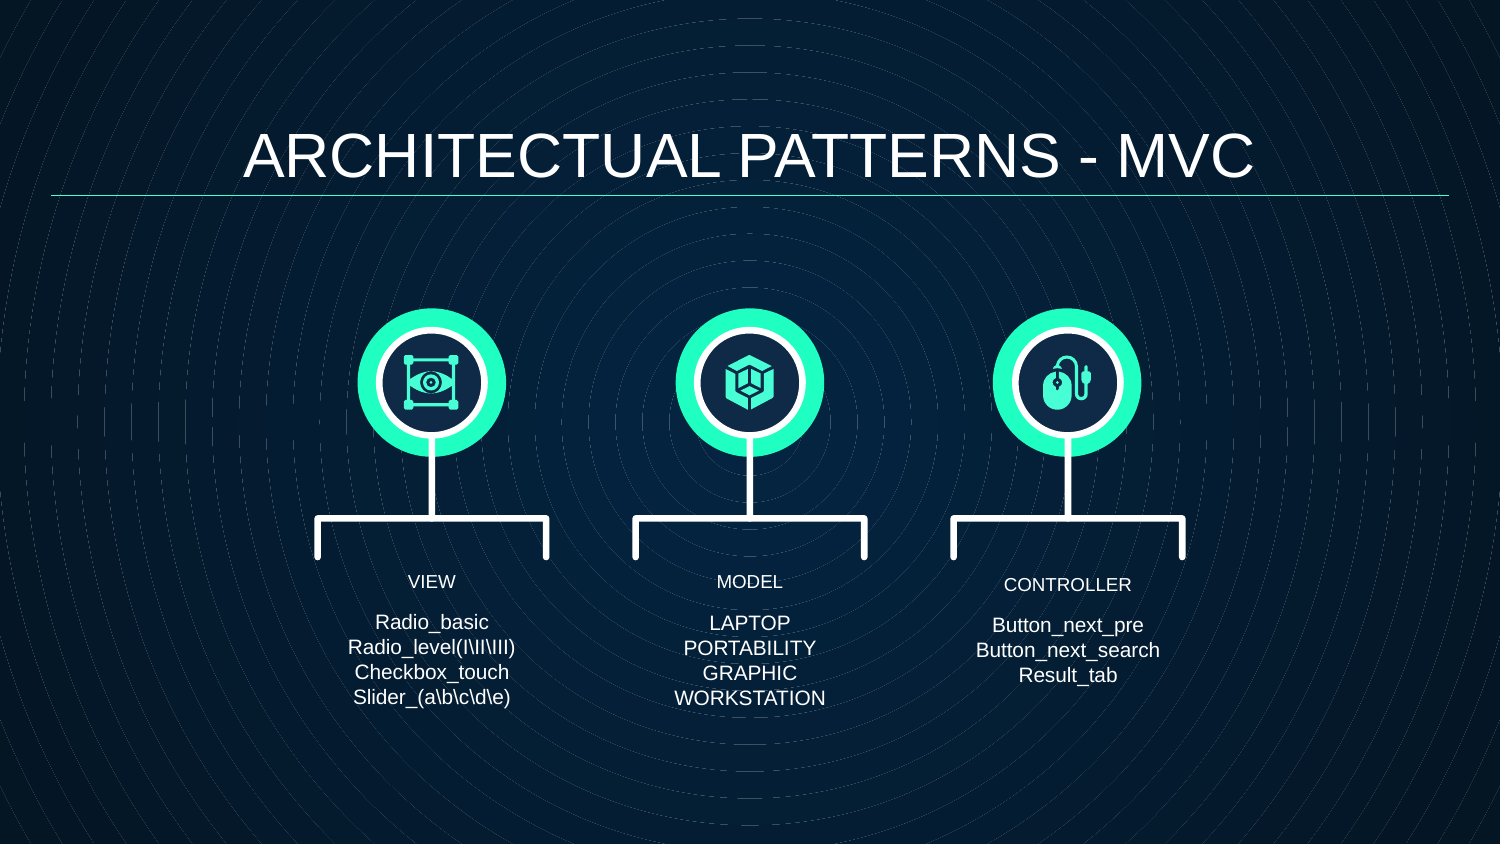

ARCHITECTUAL PATTERNS - MVC

VIEW
# MODEL
CONTROLLER
Radio_basic
Radio_level(I\II\III)
Checkbox_touch
Slider_(a\b\c\d\e)
LAPTOP
PORTABILITY
GRAPHIC
WORKSTATION

Button_next_pre
Button_next_search
Result_tab